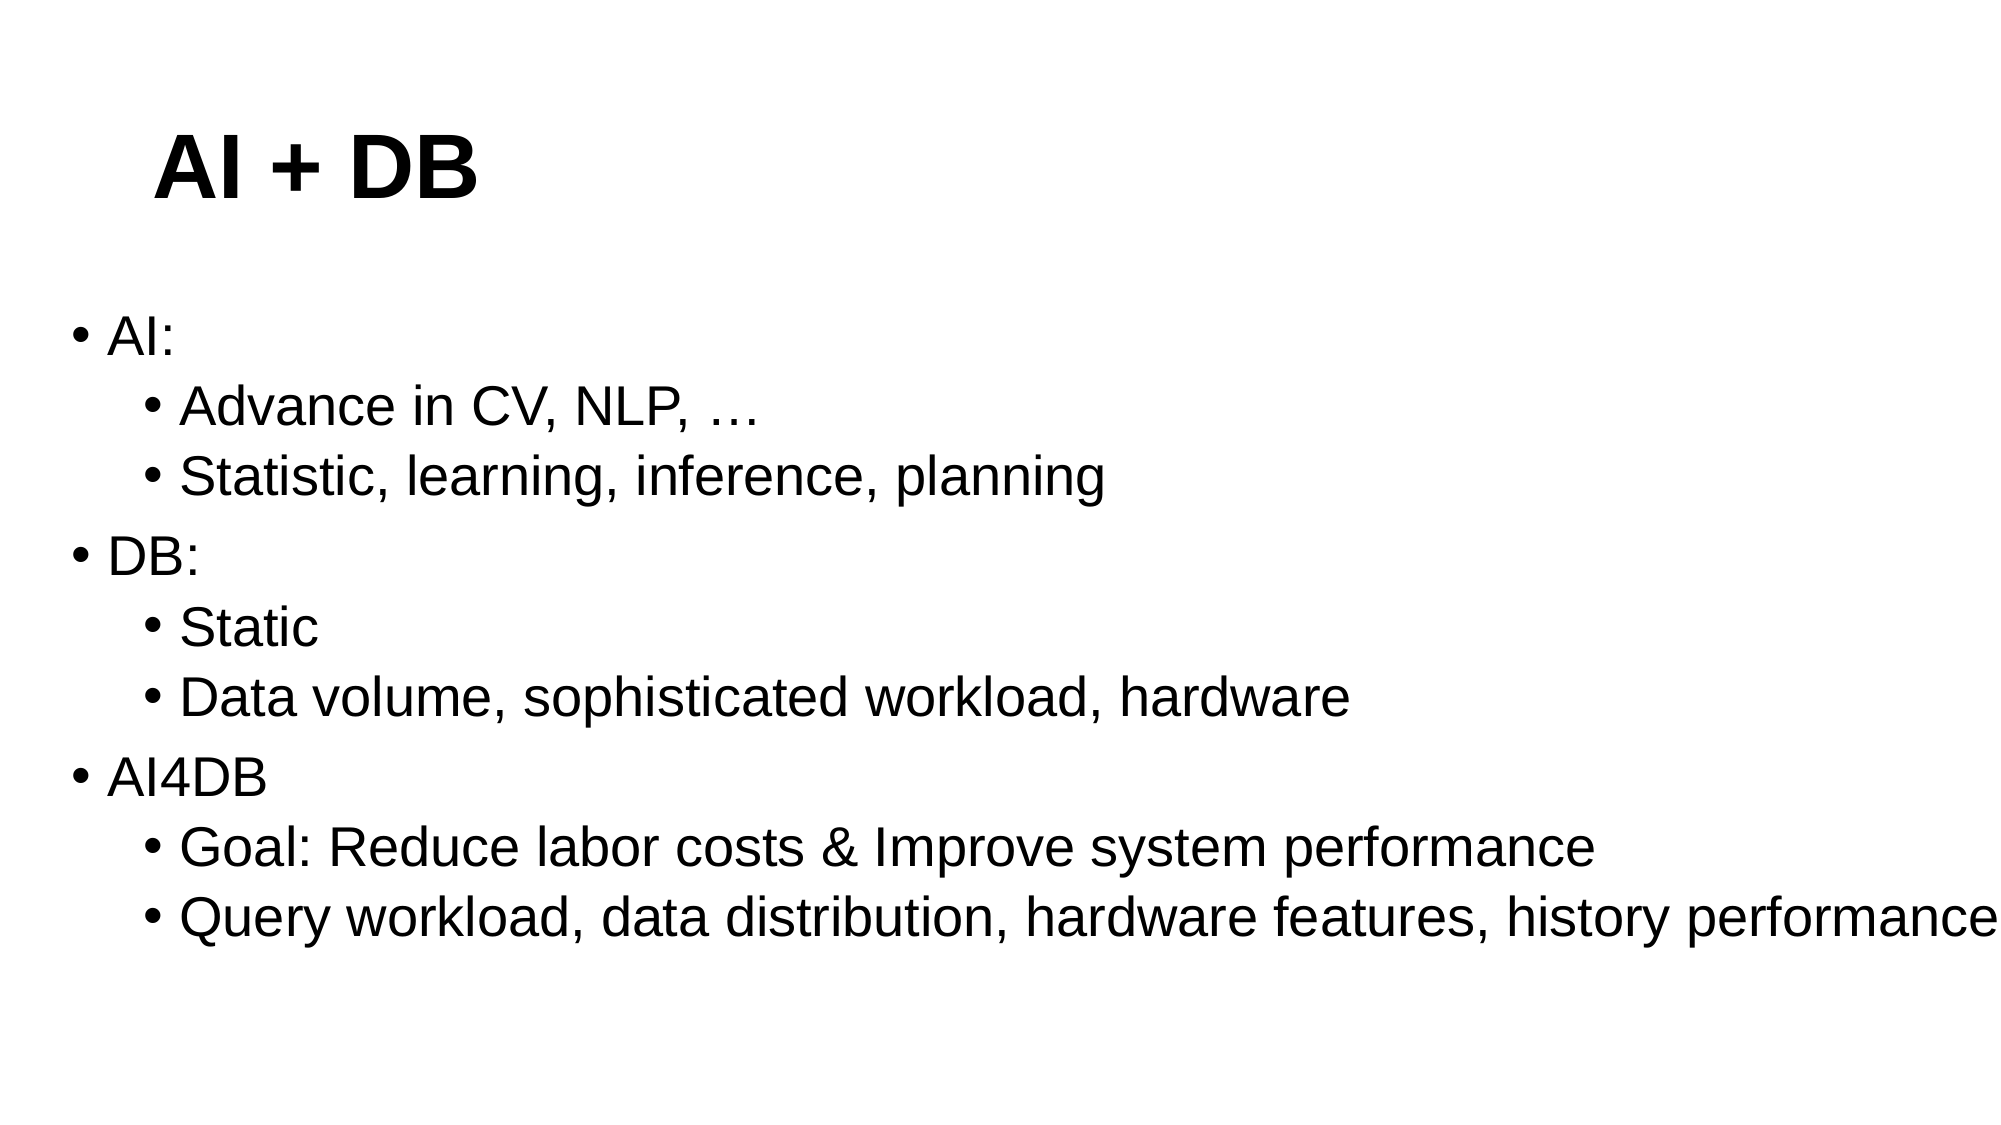

# AI + DB
AI:
Advance in CV, NLP, …
Statistic, learning, inference, planning
DB:
Static
Data volume, sophisticated workload, hardware
AI4DB
Goal: Reduce labor costs & Improve system performance
Query workload, data distribution, hardware features, history performance